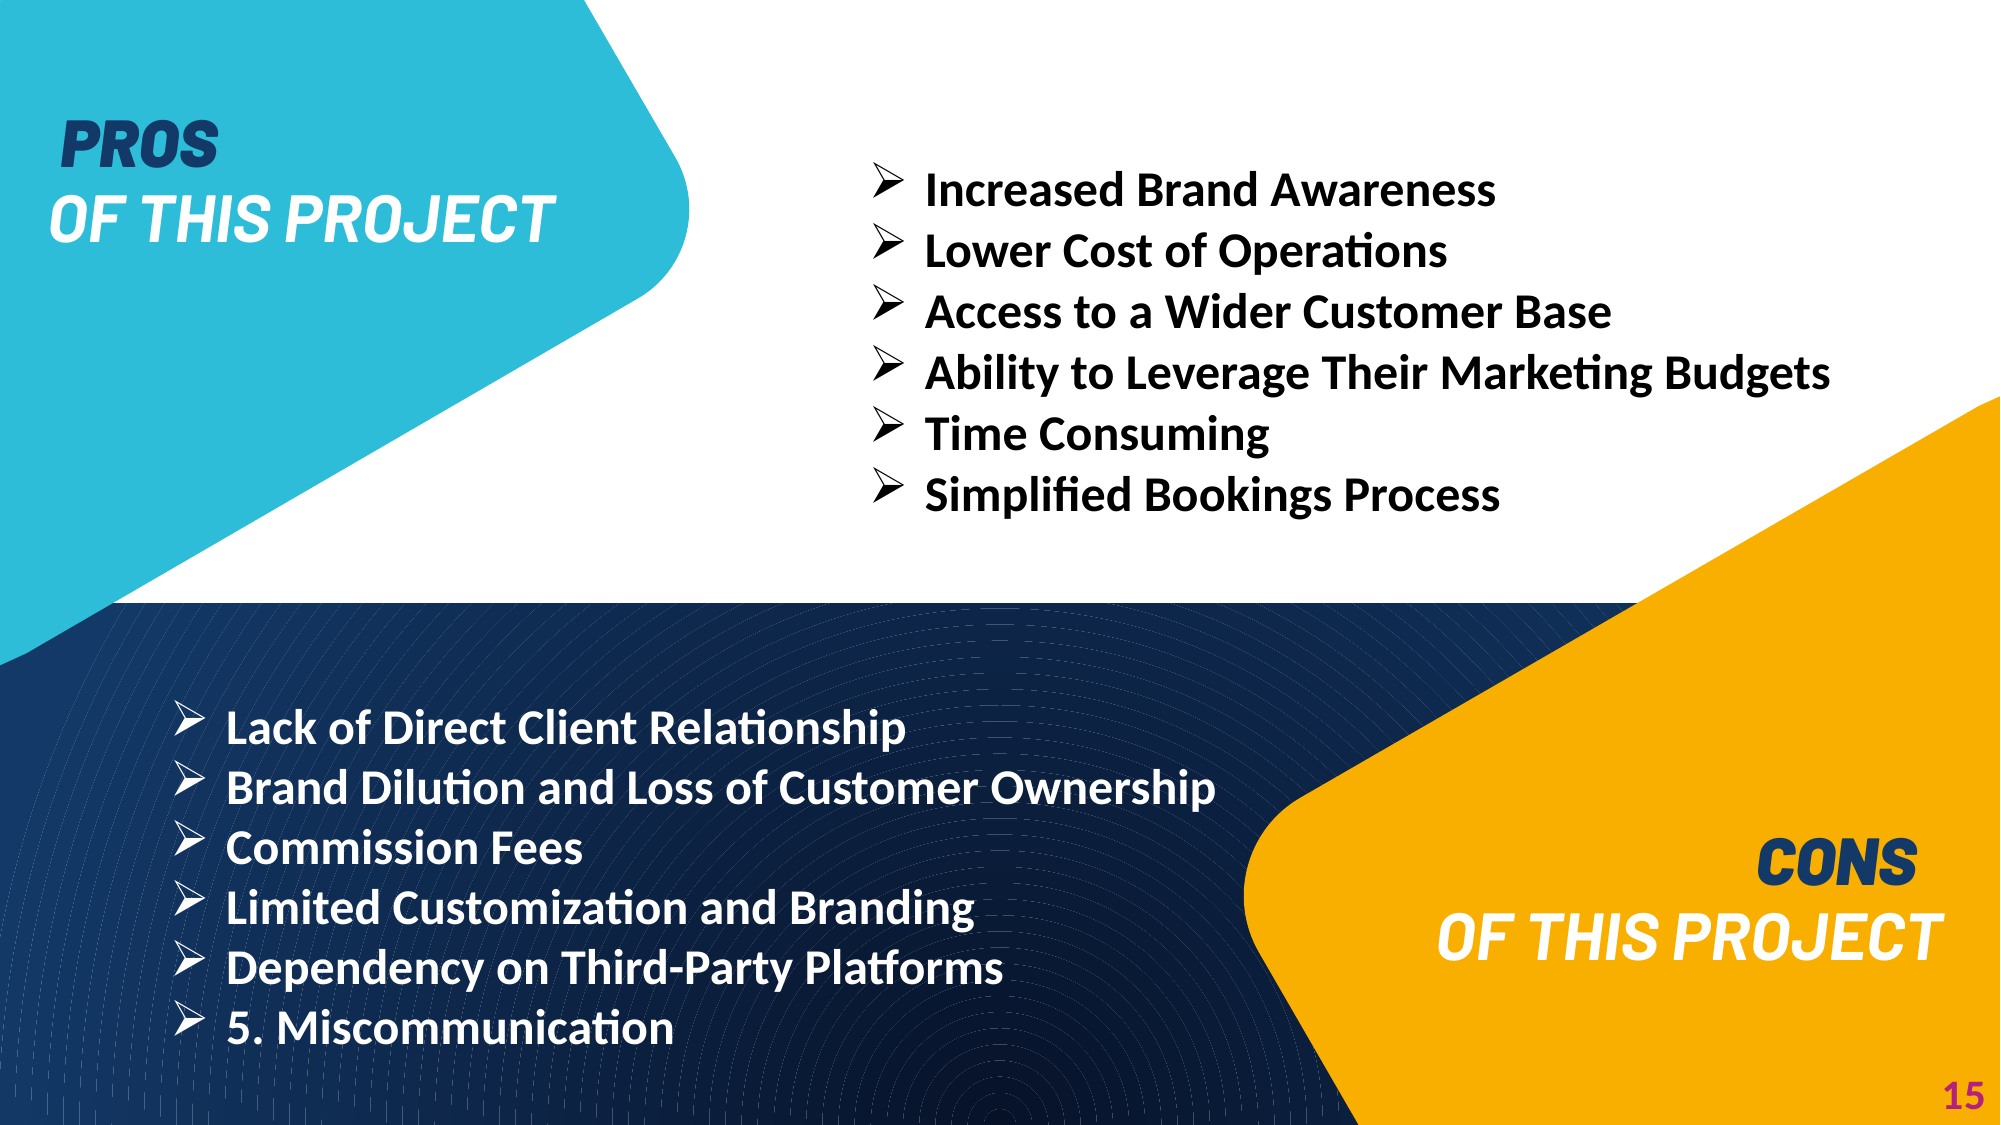

PROS
OF THIS PROJECT

Increased Brand Awareness
Lower Cost of Operations
Access to a Wider Customer Base
Ability to Leverage Their Marketing Budgets
Time Consuming
Simplified Bookings Process

Lack of Direct Client Relationship
Brand Dilution and Loss of Customer Ownership
Commission Fees
Limited Customization and Branding
Dependency on Third-Party Platforms
5. Miscommunication

CONS
OF THIS PROJECT

15